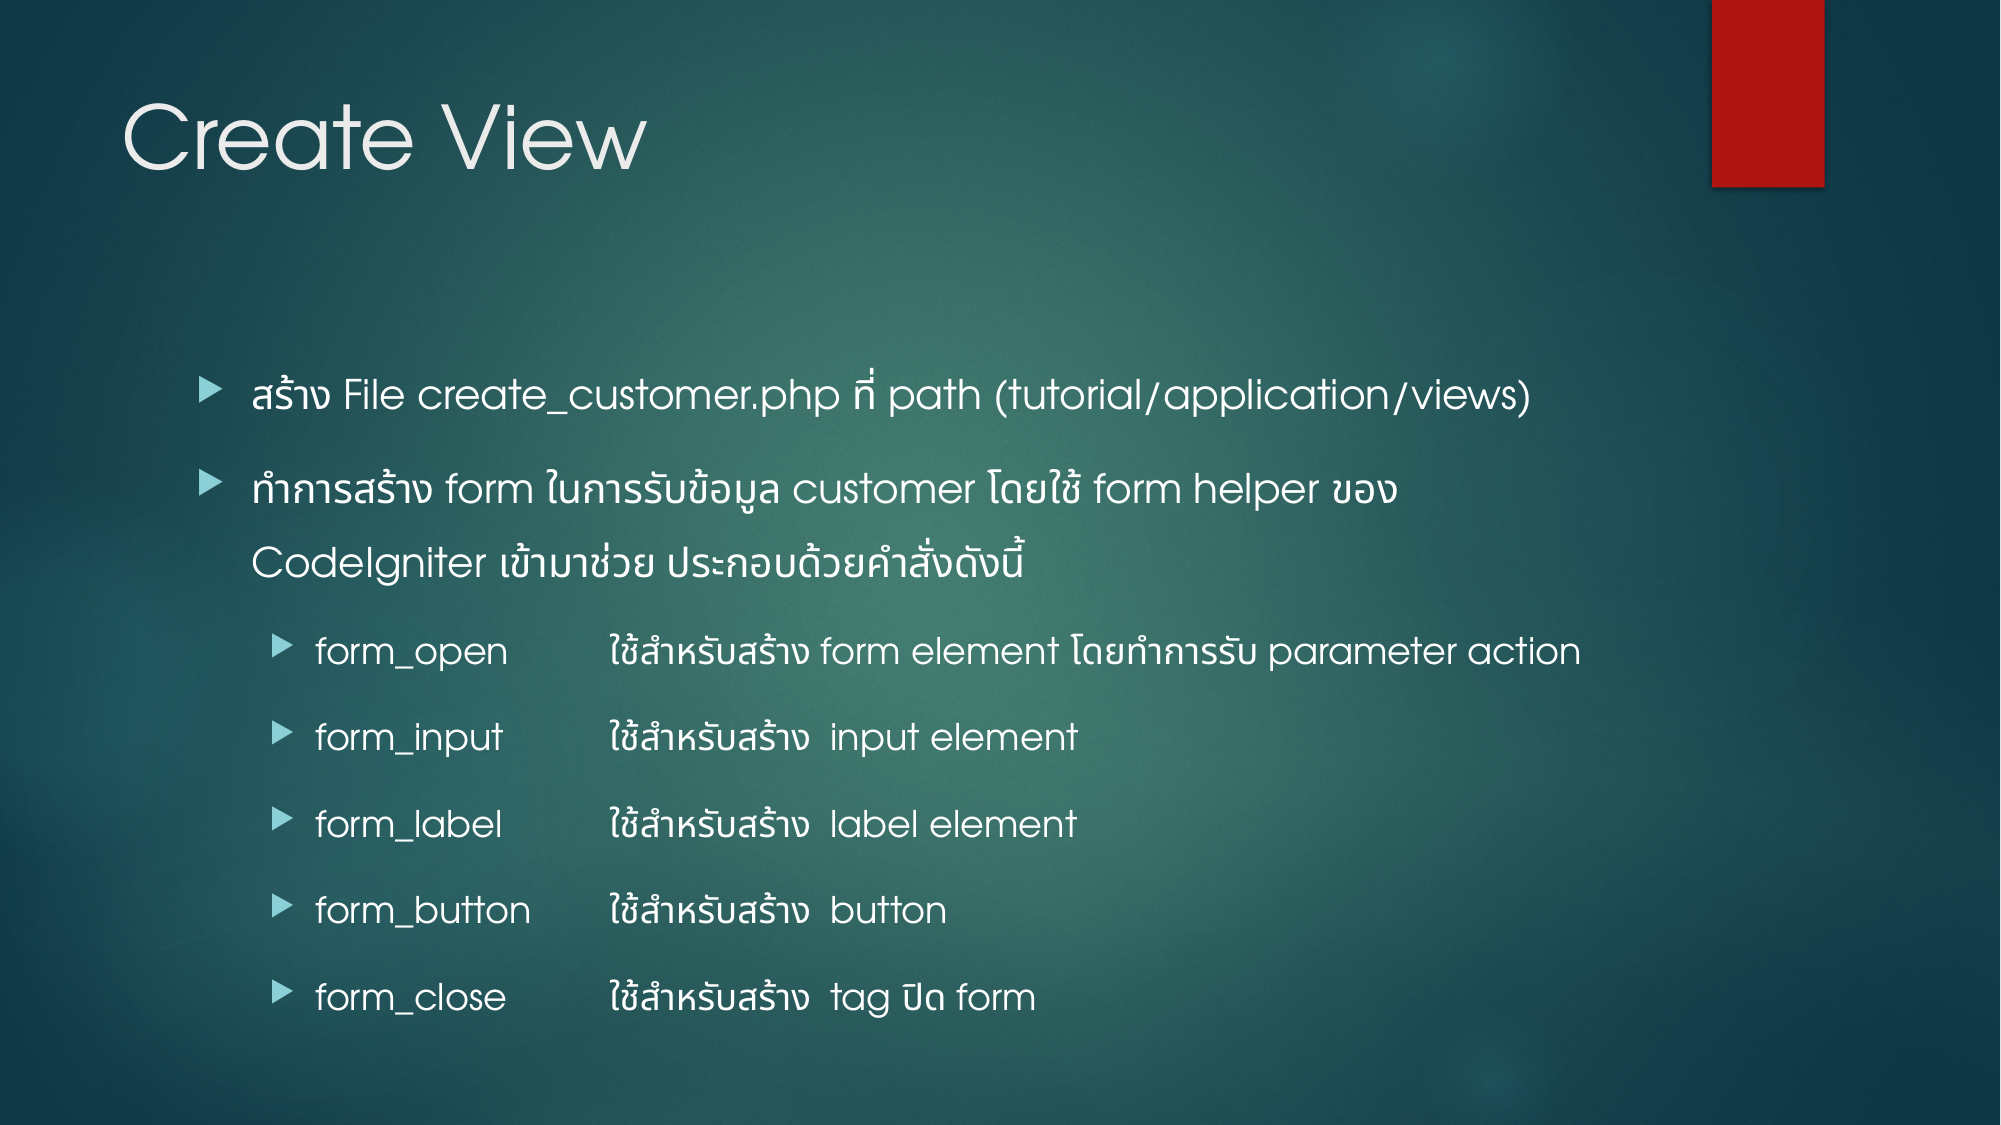

# Create View
สร้าง File create_customer.php ที่ path (tutorial/application/views)
ทำการสร้าง form ในการรับข้อมูล customer โดยใช้ form helper ของ CodeIgniter เข้ามาช่วย ประกอบด้วยคำสั่งดังนี้
form_open 	ใช้สำหรับสร้าง form element โดยทำการรับ parameter action
form_input	ใช้สำหรับสร้าง  input element
form_label	ใช้สำหรับสร้าง  label element
form_button	ใช้สำหรับสร้าง  button
form_close	ใช้สำหรับสร้าง  tag ปิด form